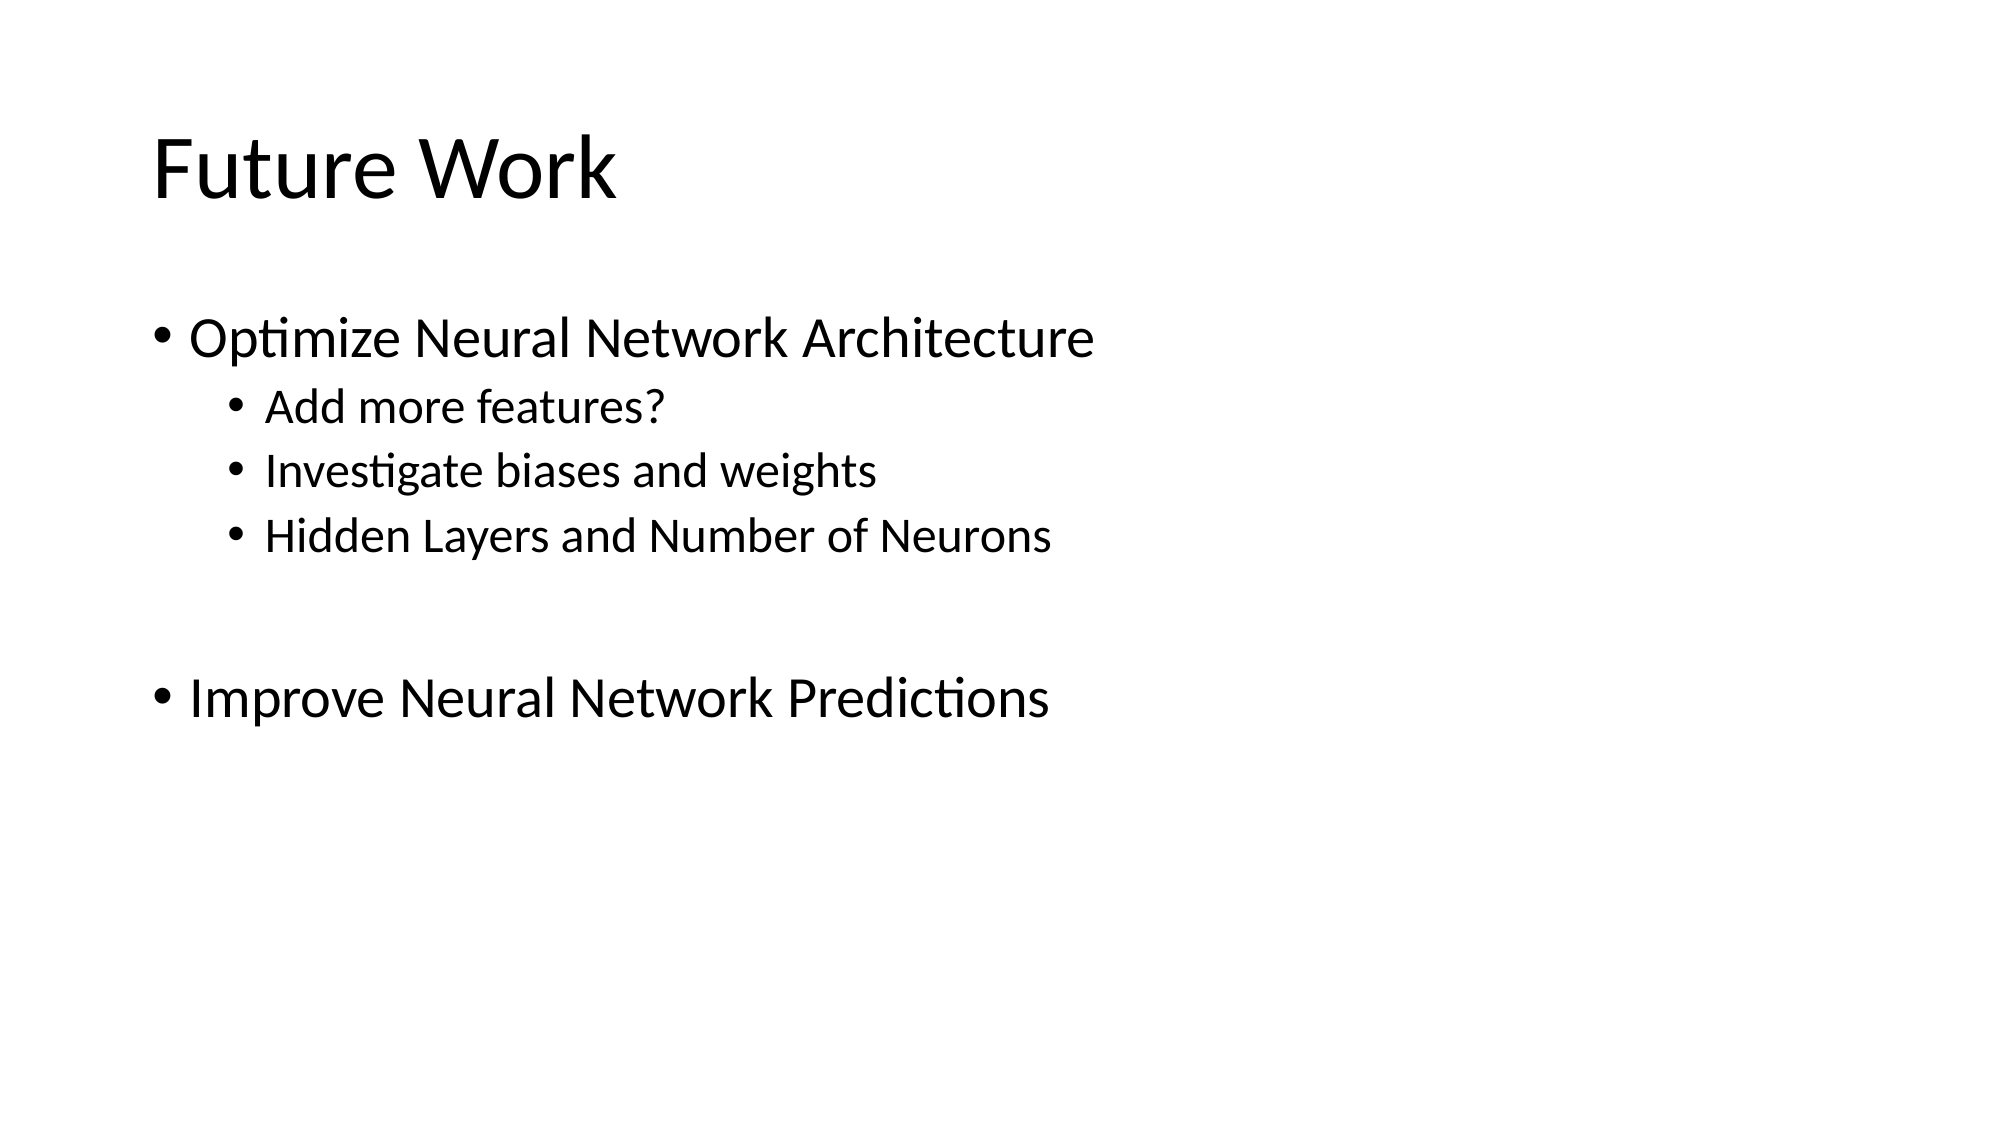

# Future Work
Optimize Neural Network Architecture
Add more features?
Investigate biases and weights
Hidden Layers and Number of Neurons

Improve Neural Network Predictions